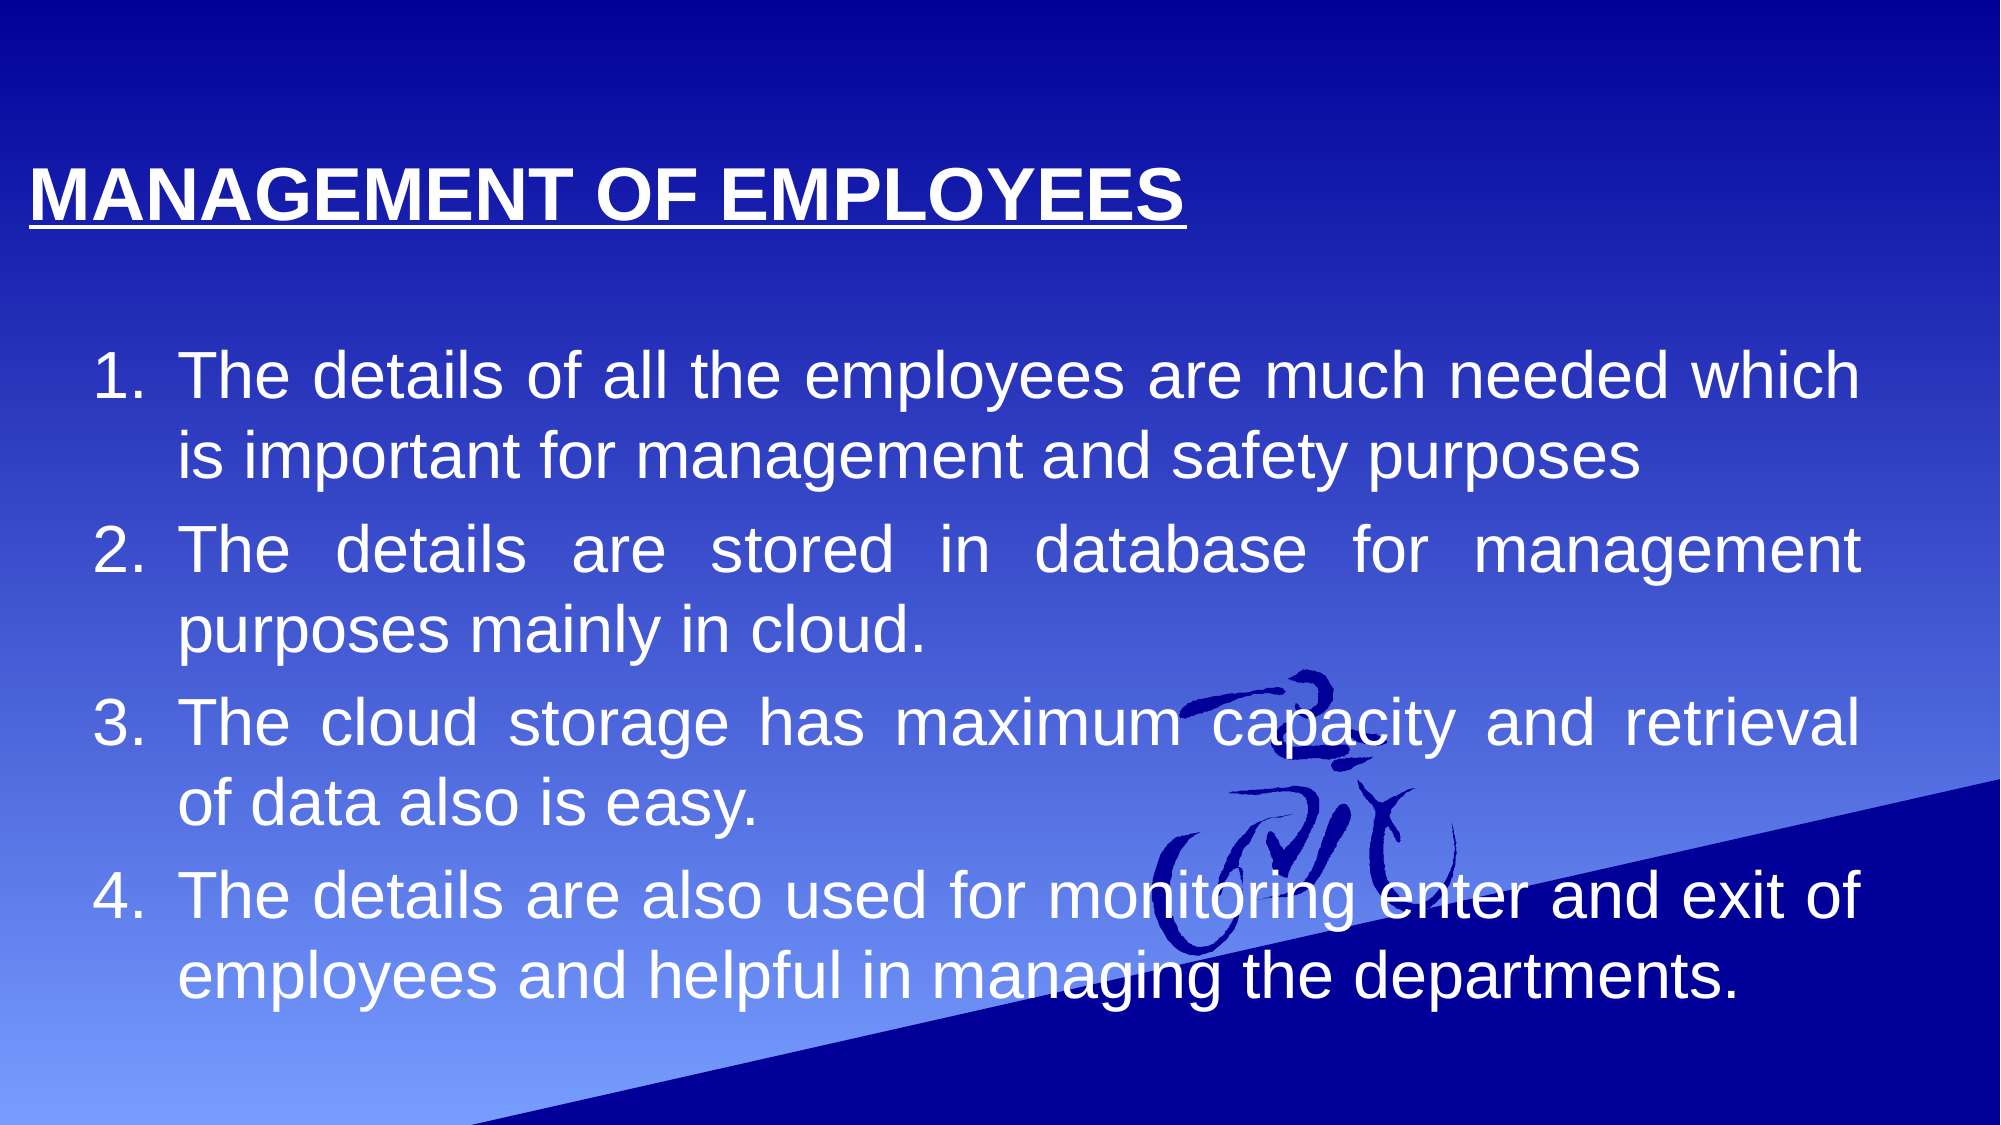

# MANAGEMENT OF EMPLOYEES
The details of all the employees are much needed which is important for management and safety purposes
The details are stored in database for management purposes mainly in cloud.
The cloud storage has maximum capacity and retrieval of data also is easy.
The details are also used for monitoring enter and exit of employees and helpful in managing the departments.